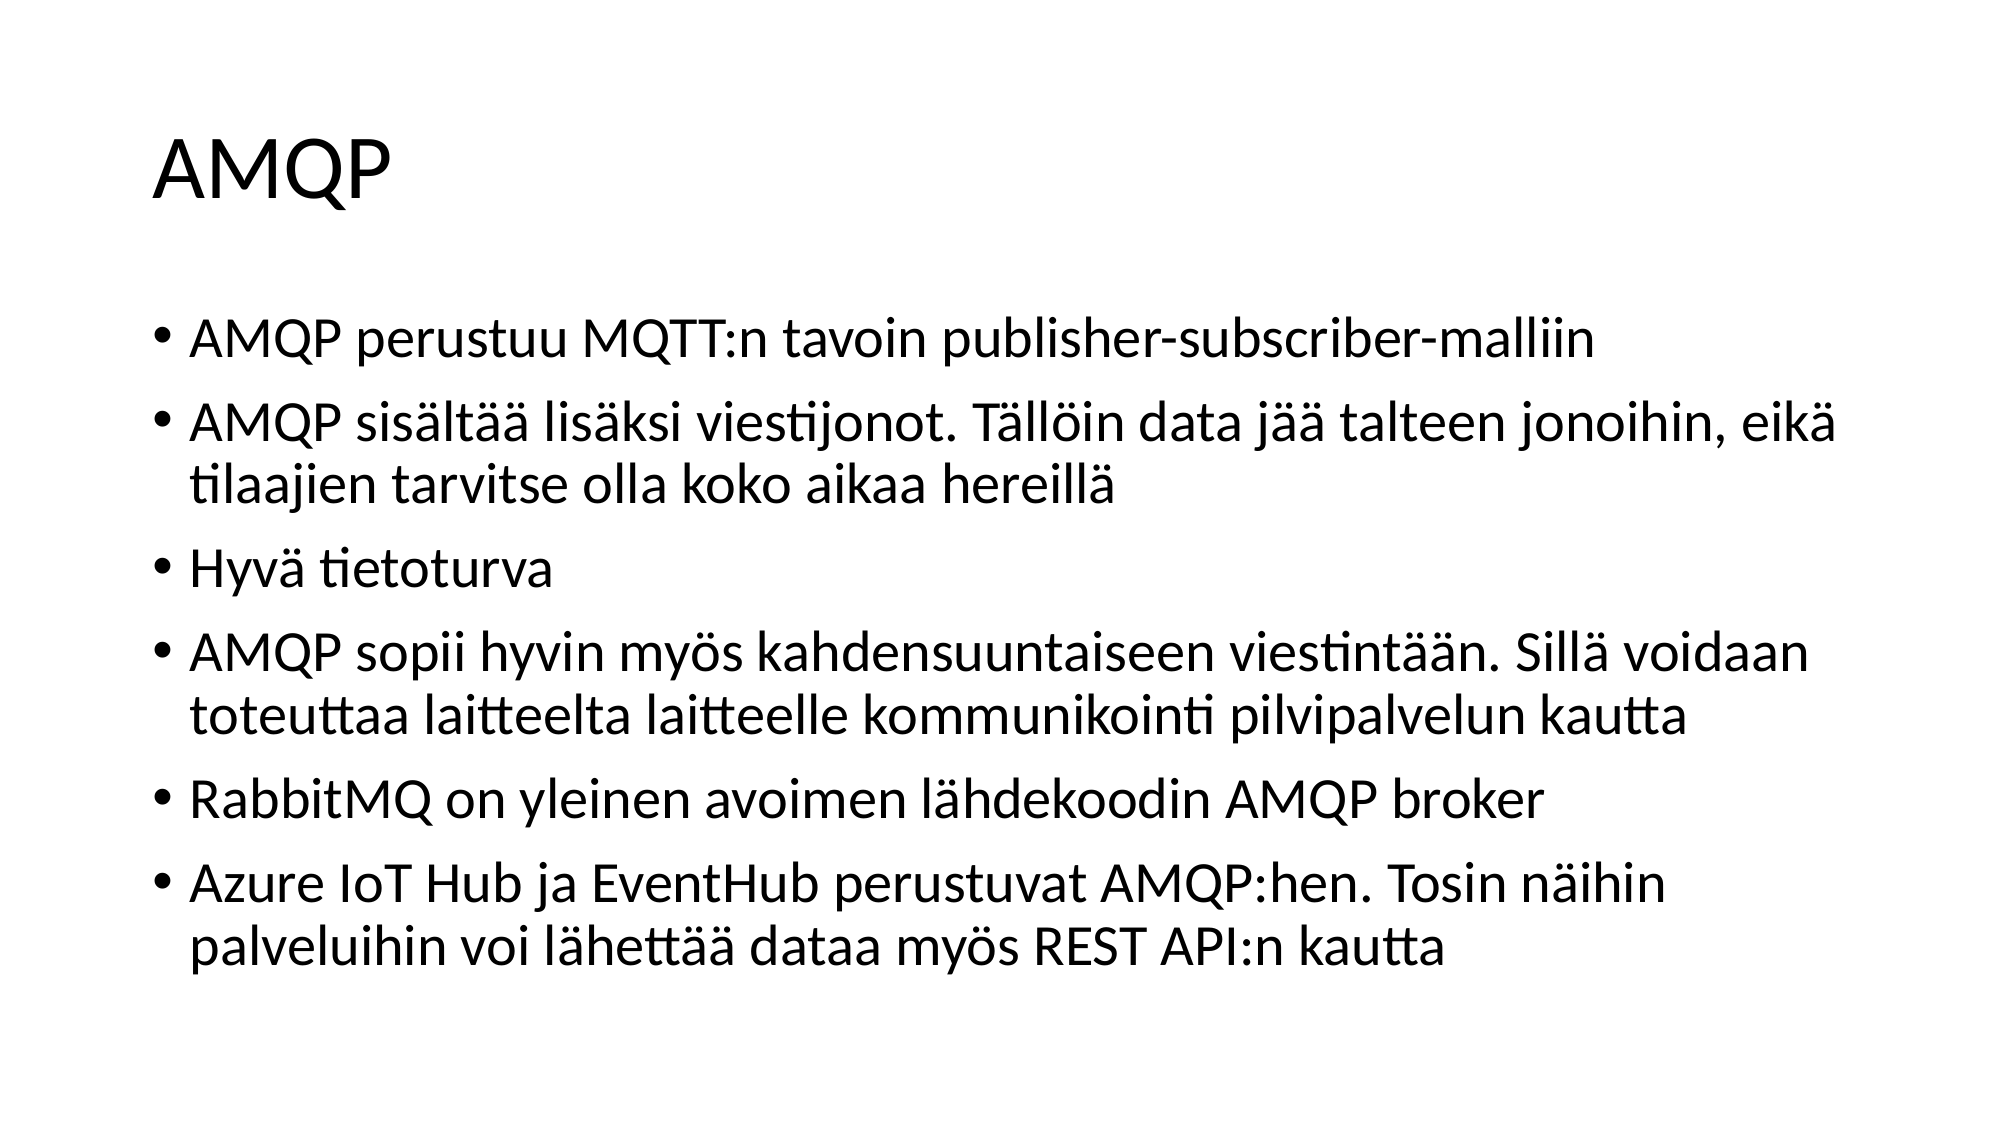

# AMQP
AMQP perustuu MQTT:n tavoin publisher-subscriber-malliin
AMQP sisältää lisäksi viestijonot. Tällöin data jää talteen jonoihin, eikä tilaajien tarvitse olla koko aikaa hereillä
Hyvä tietoturva
AMQP sopii hyvin myös kahdensuuntaiseen viestintään. Sillä voidaan toteuttaa laitteelta laitteelle kommunikointi pilvipalvelun kautta
RabbitMQ on yleinen avoimen lähdekoodin AMQP broker
Azure IoT Hub ja EventHub perustuvat AMQP:hen. Tosin näihin palveluihin voi lähettää dataa myös REST API:n kautta